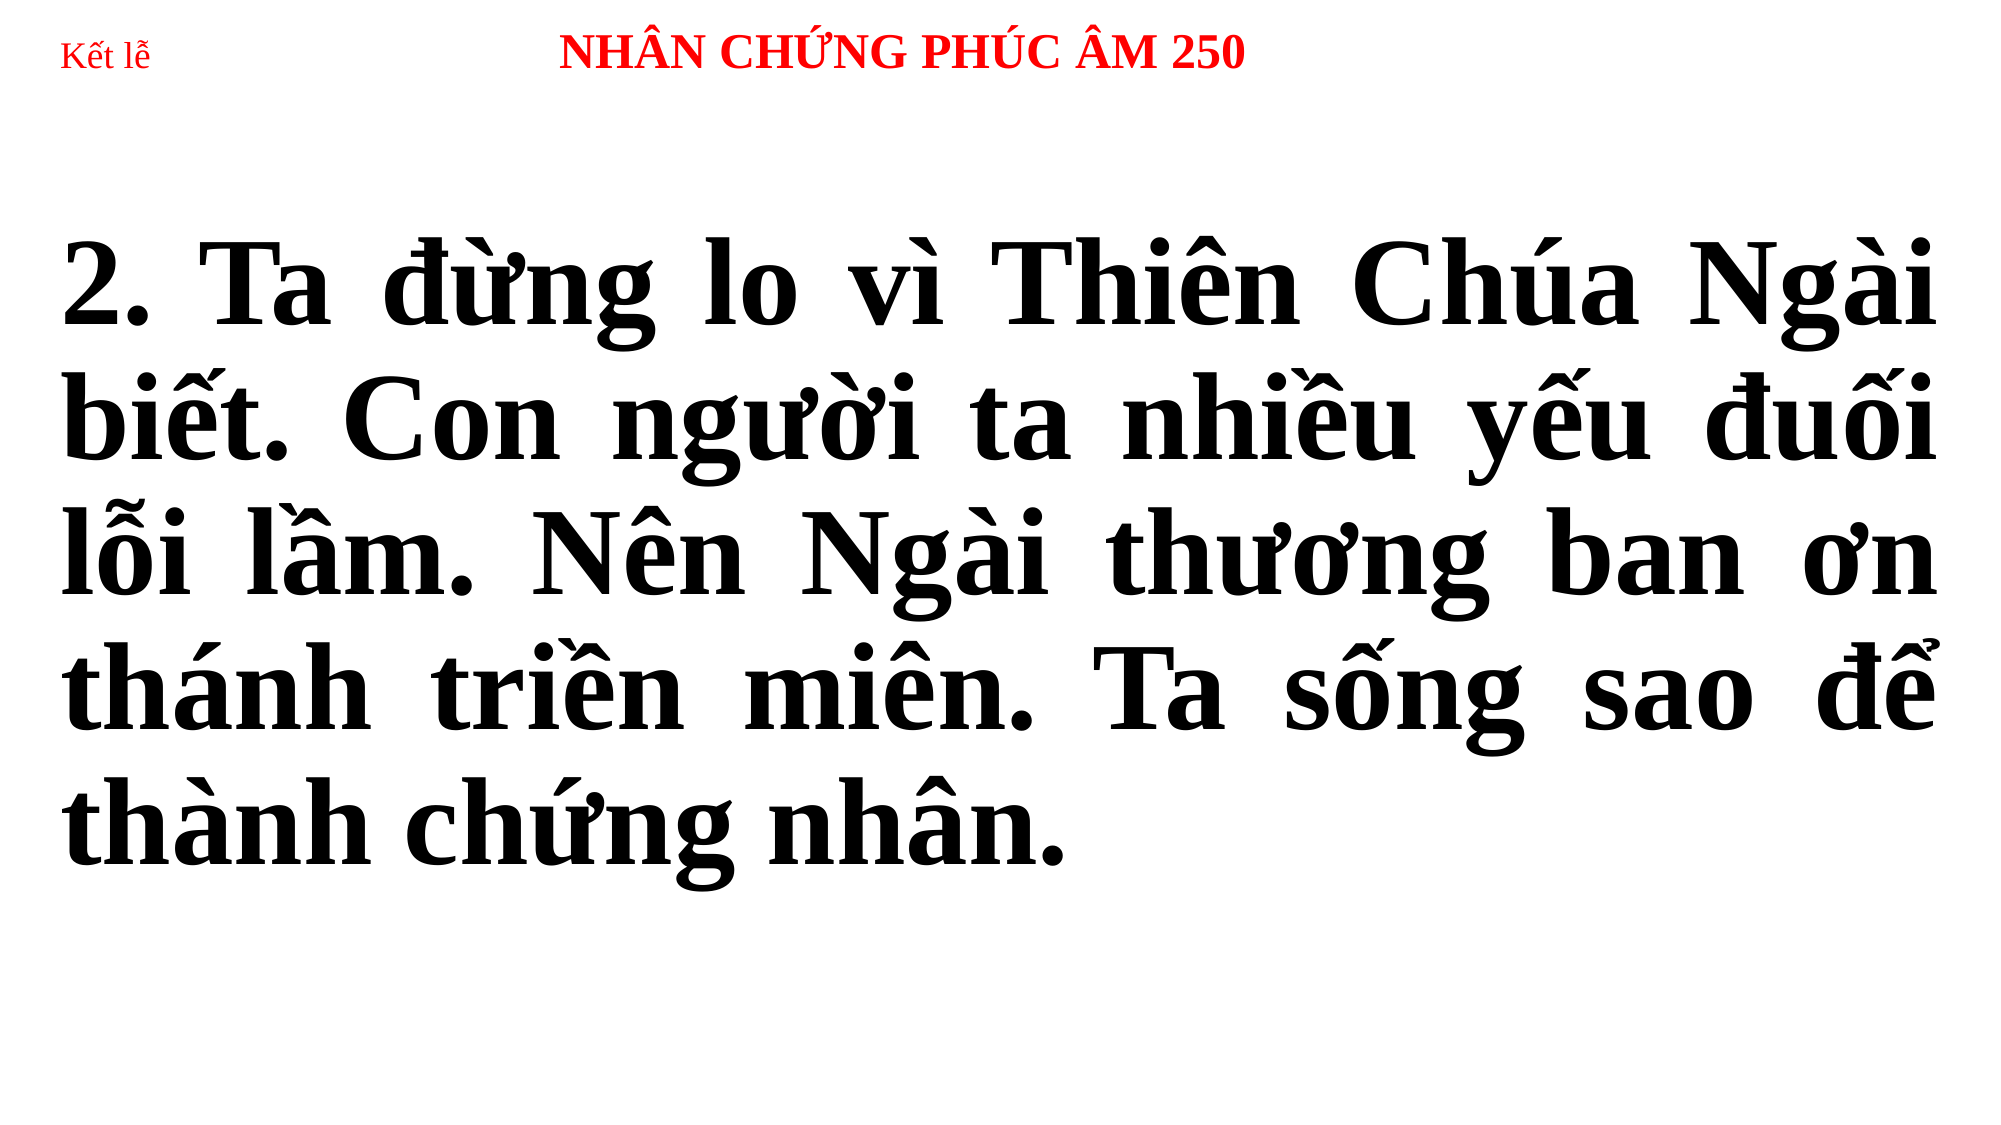

# Kết lễ                                           NHÂN CHỨNG PHÚC ÂM 250
2. Ta đừng lo vì Thiên Chúa Ngài biết. Con người ta nhiều yếu đuối lỗi lầm. Nên Ngài thương ban ơn thánh triền miên. Ta sống sao để thành chứng nhân.